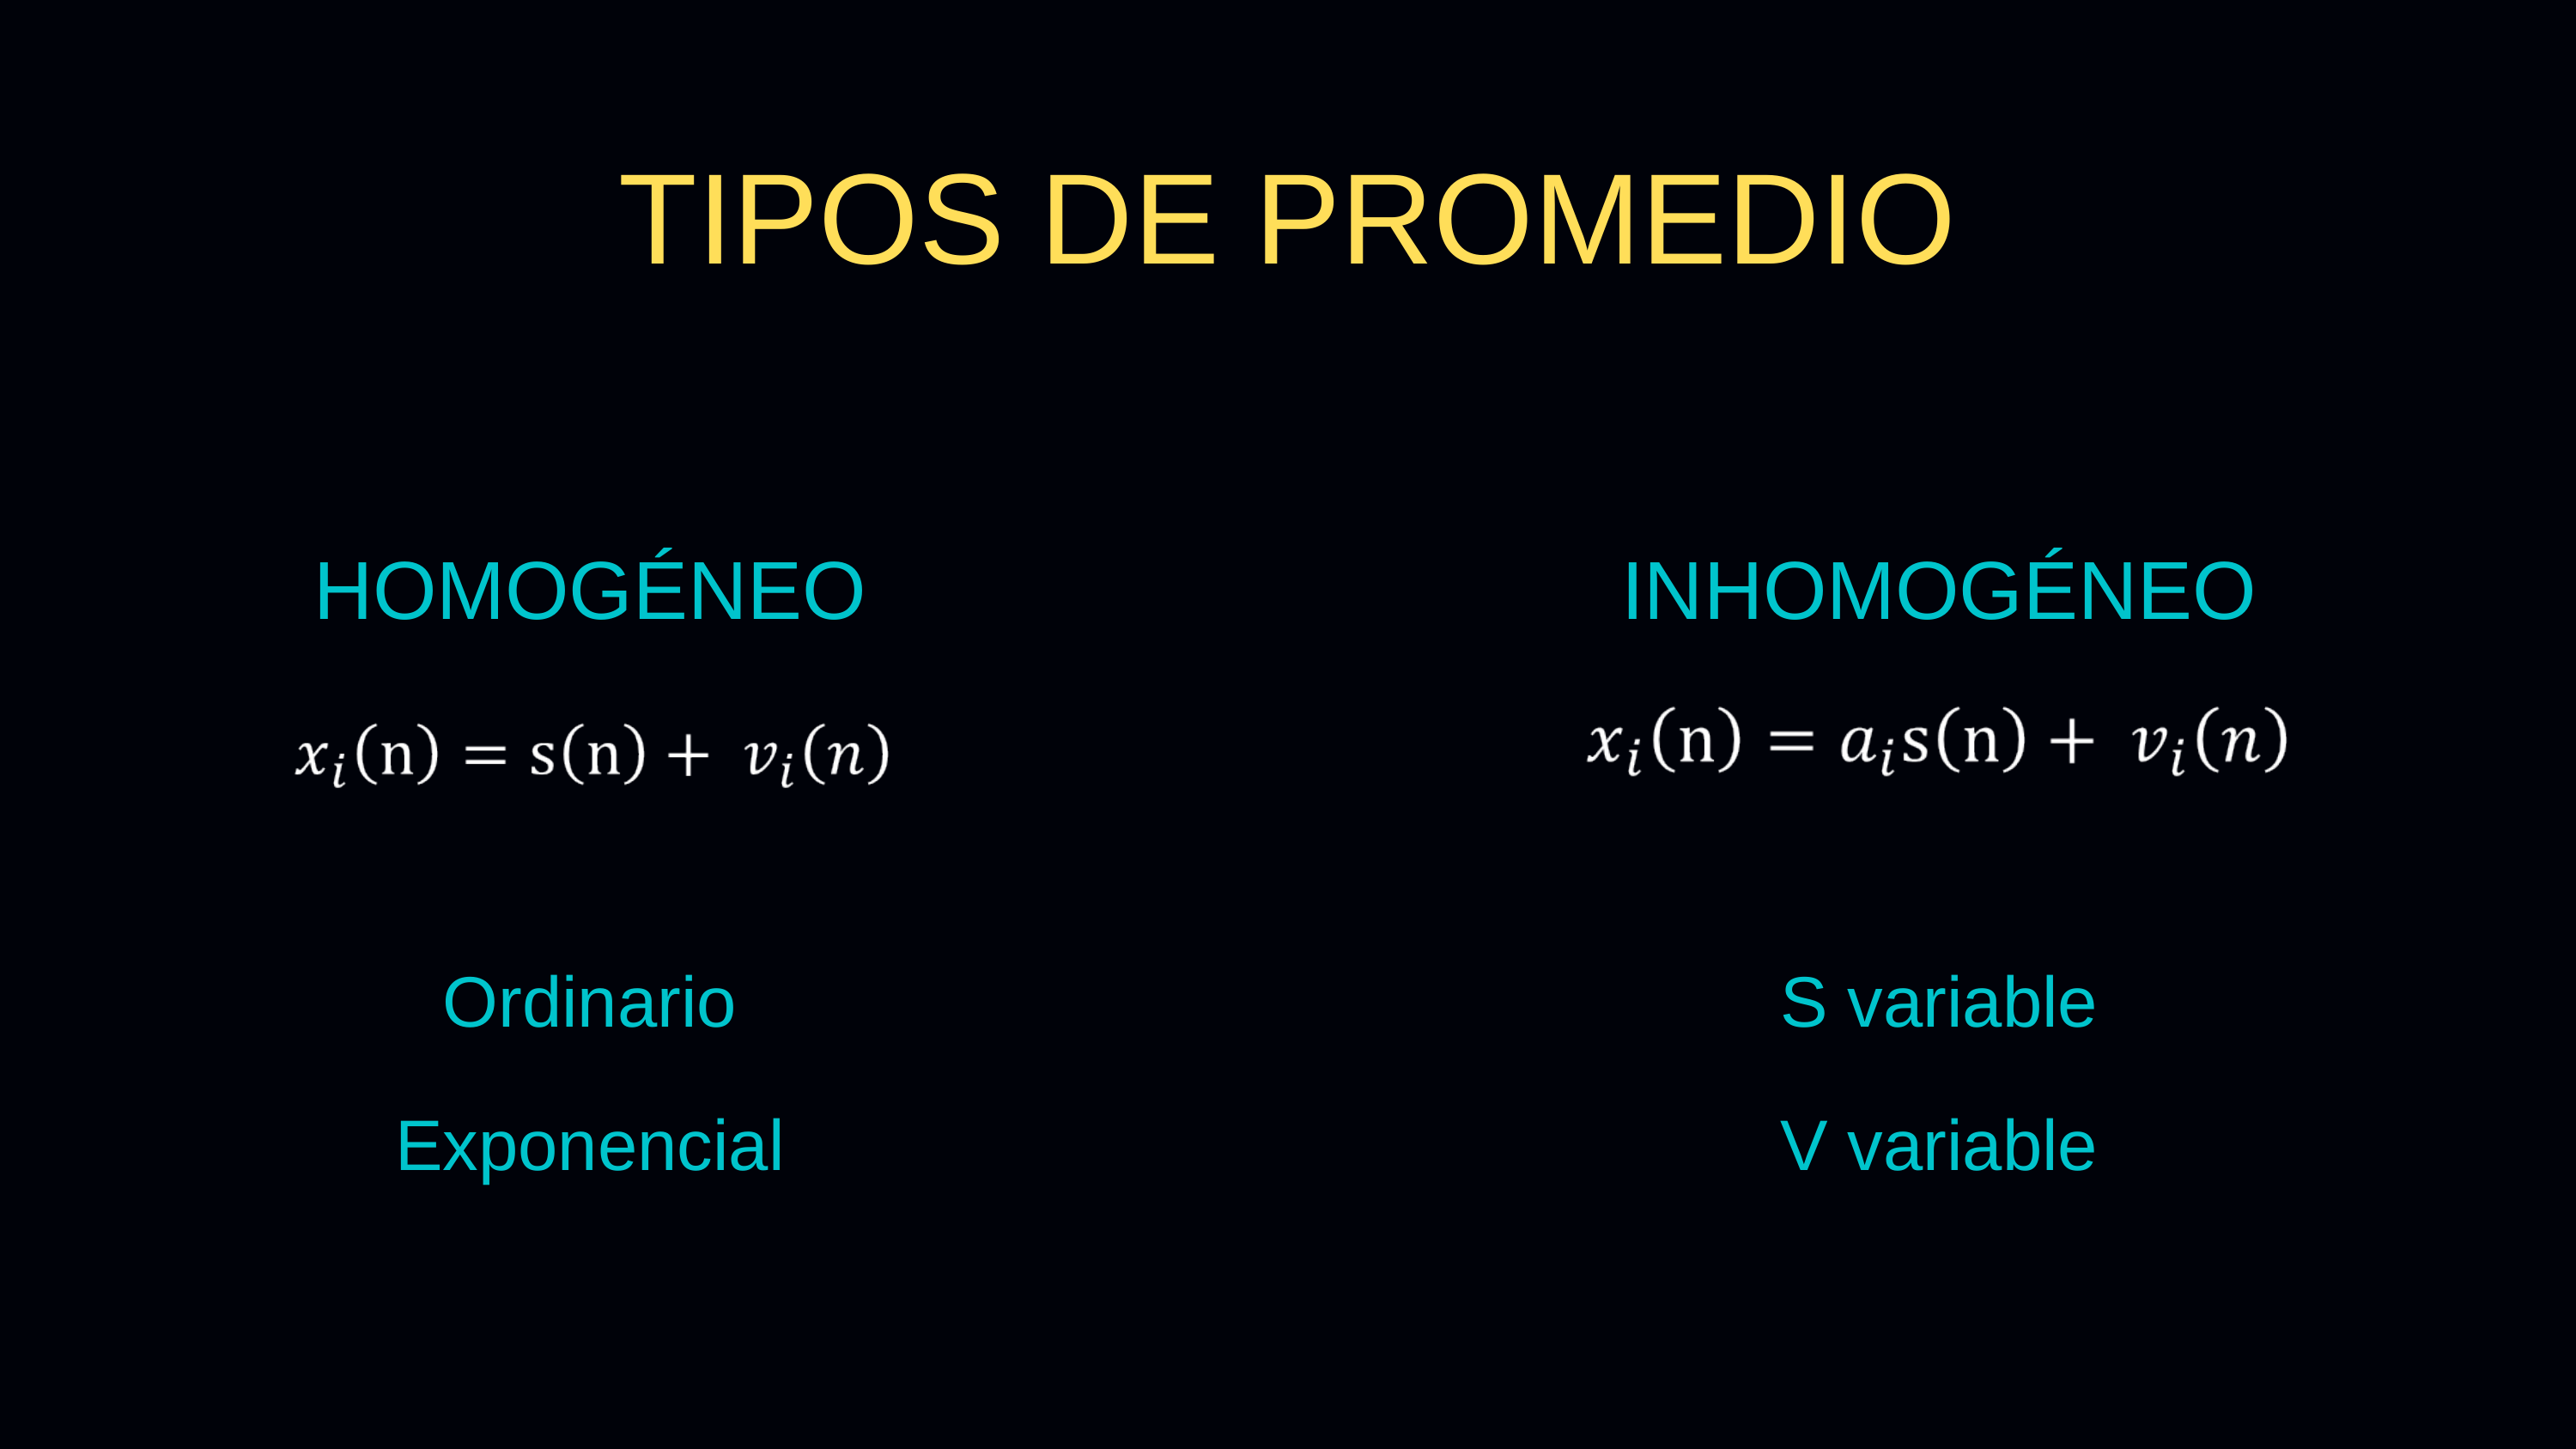

TIPOS DE PROMEDIO
HOMOGÉNEO
INHOMOGÉNEO

Ordinario
Exponencial
S variable
V variable